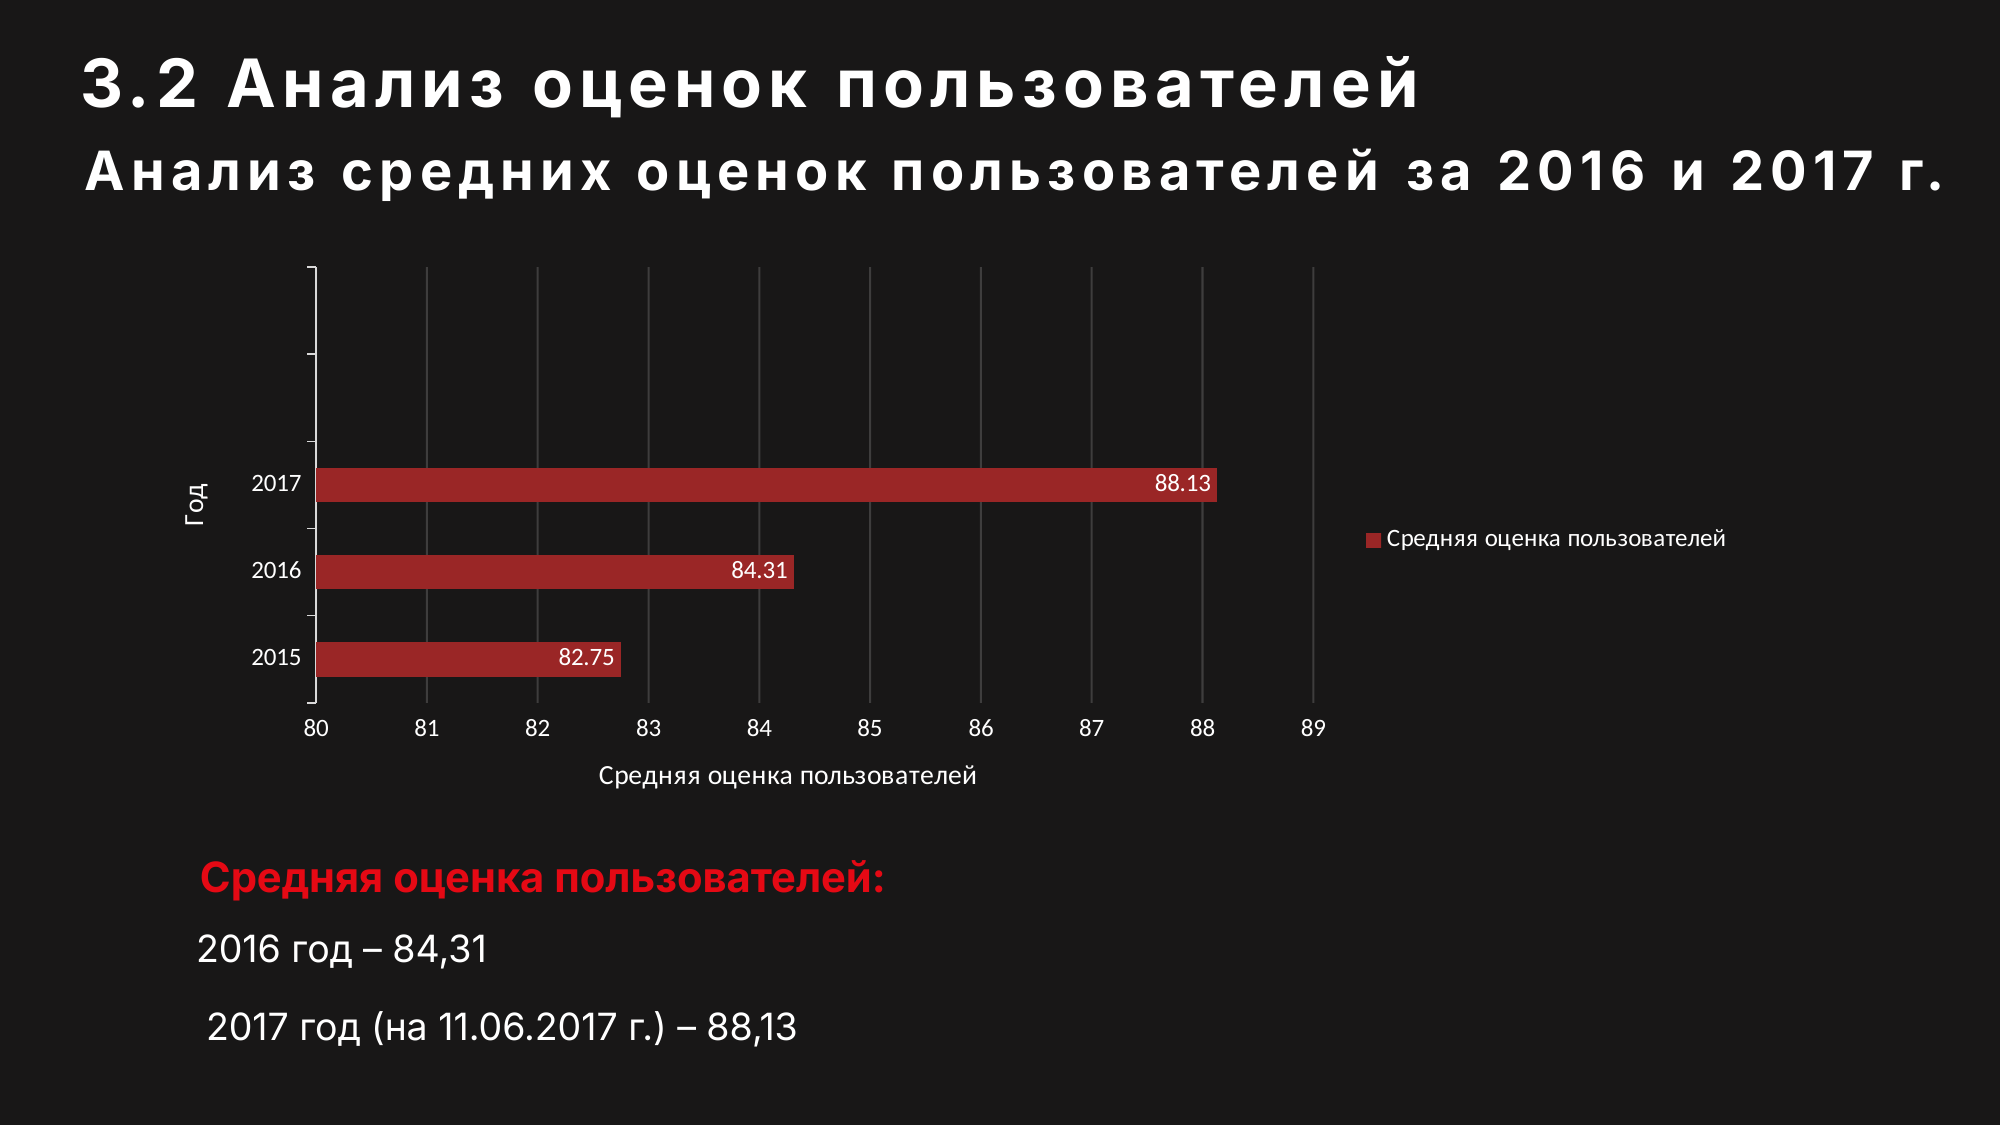

3.2 Анализ оценок пользователей
Анализ средних оценок пользователей за 2016 и 2017 г.

### Chart

| Category | Средняя оценка пользователей |
|---|---|
| 2015 | 82.75 |
| 2016 | 84.31 |
| 2017 | 88.13 |
Средняя оценка пользователей:
2016 год – 84,31
2017 год (на 11.06.2017 г.) – 88,13